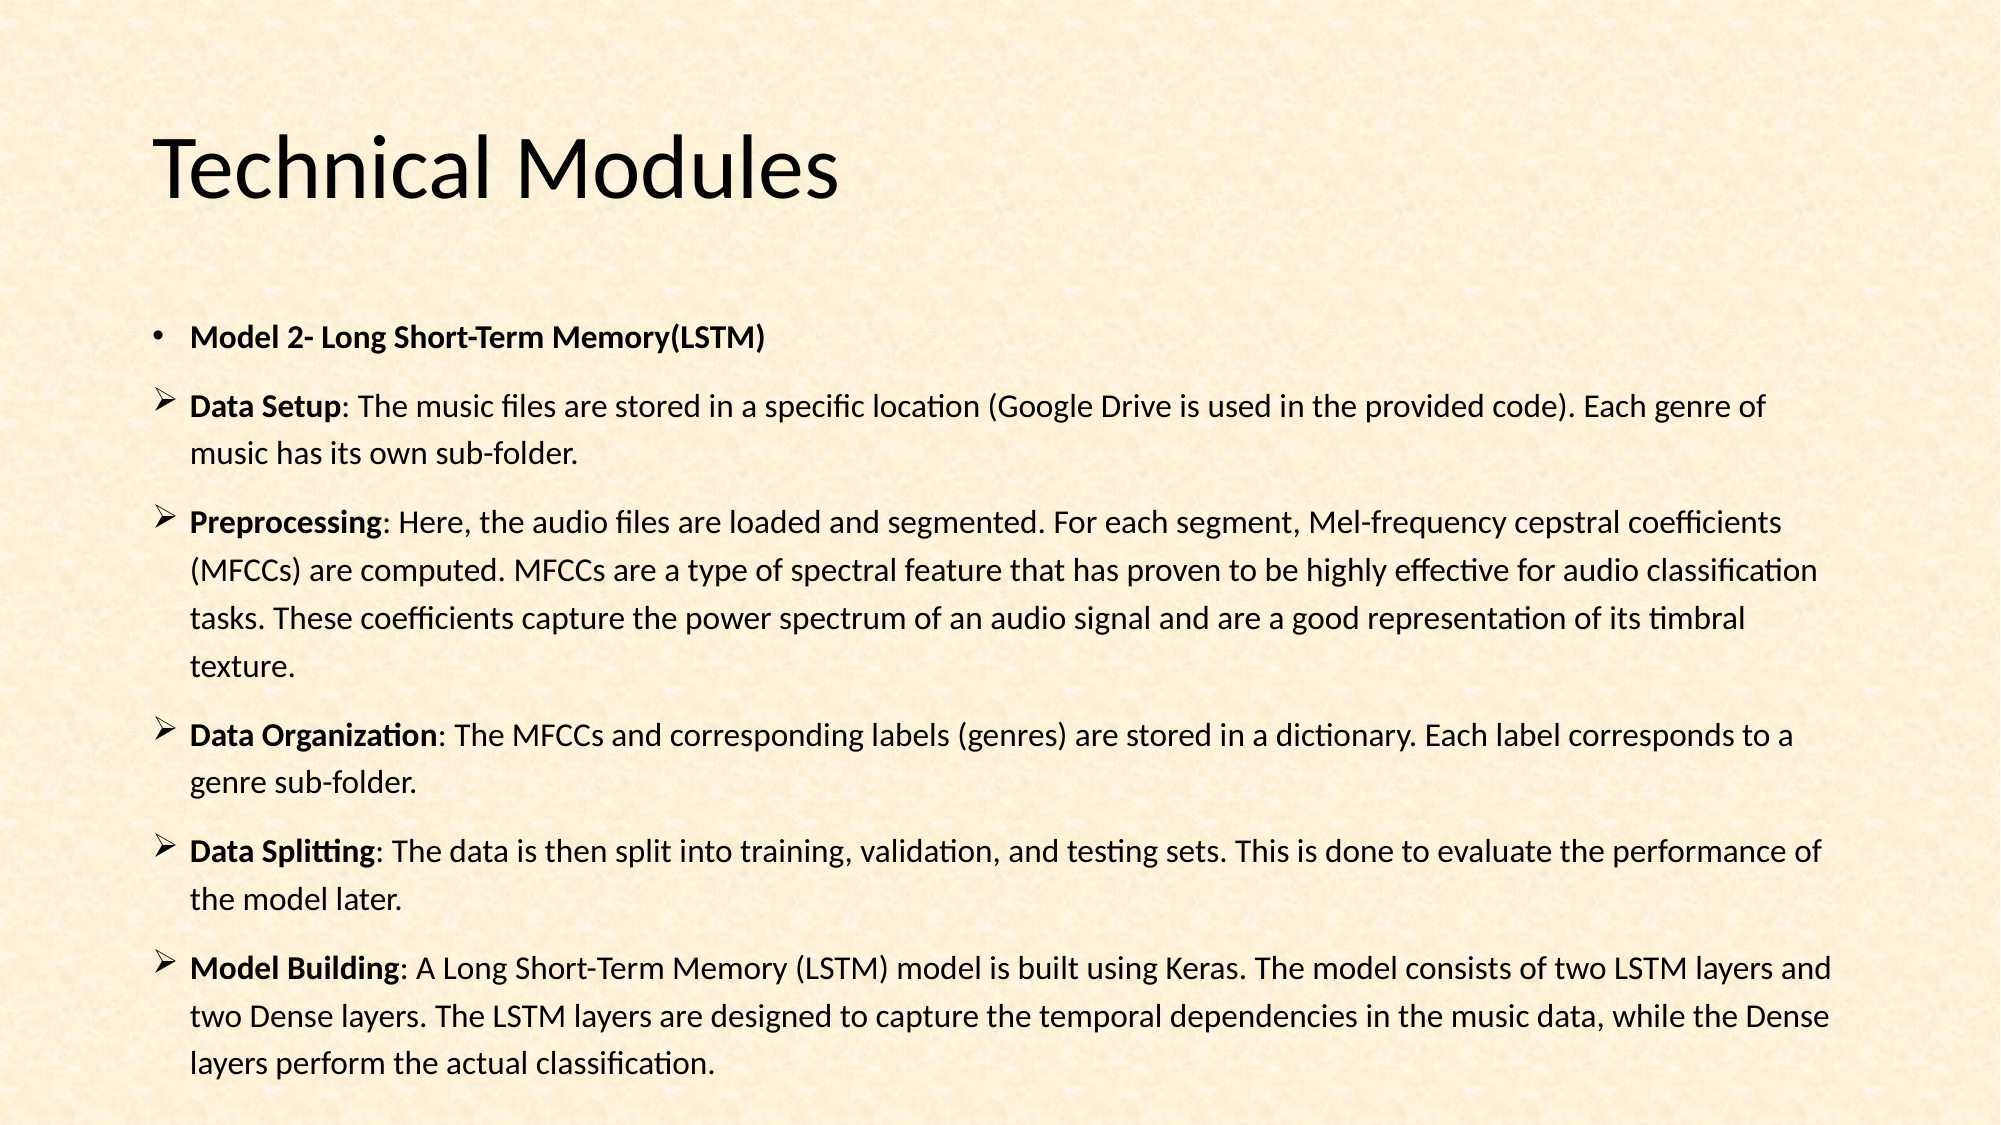

# Technical Modules
Model 2- Long Short-Term Memory(LSTM)
Data Setup: The music files are stored in a specific location (Google Drive is used in the provided code). Each genre of music has its own sub-folder.
Preprocessing: Here, the audio files are loaded and segmented. For each segment, Mel-frequency cepstral coefficients (MFCCs) are computed. MFCCs are a type of spectral feature that has proven to be highly effective for audio classification tasks. These coefficients capture the power spectrum of an audio signal and are a good representation of its timbral texture.
Data Organization: The MFCCs and corresponding labels (genres) are stored in a dictionary. Each label corresponds to a genre sub-folder.
Data Splitting: The data is then split into training, validation, and testing sets. This is done to evaluate the performance of the model later.
Model Building: A Long Short-Term Memory (LSTM) model is built using Keras. The model consists of two LSTM layers and two Dense layers. The LSTM layers are designed to capture the temporal dependencies in the music data, while the Dense layers perform the actual classification.